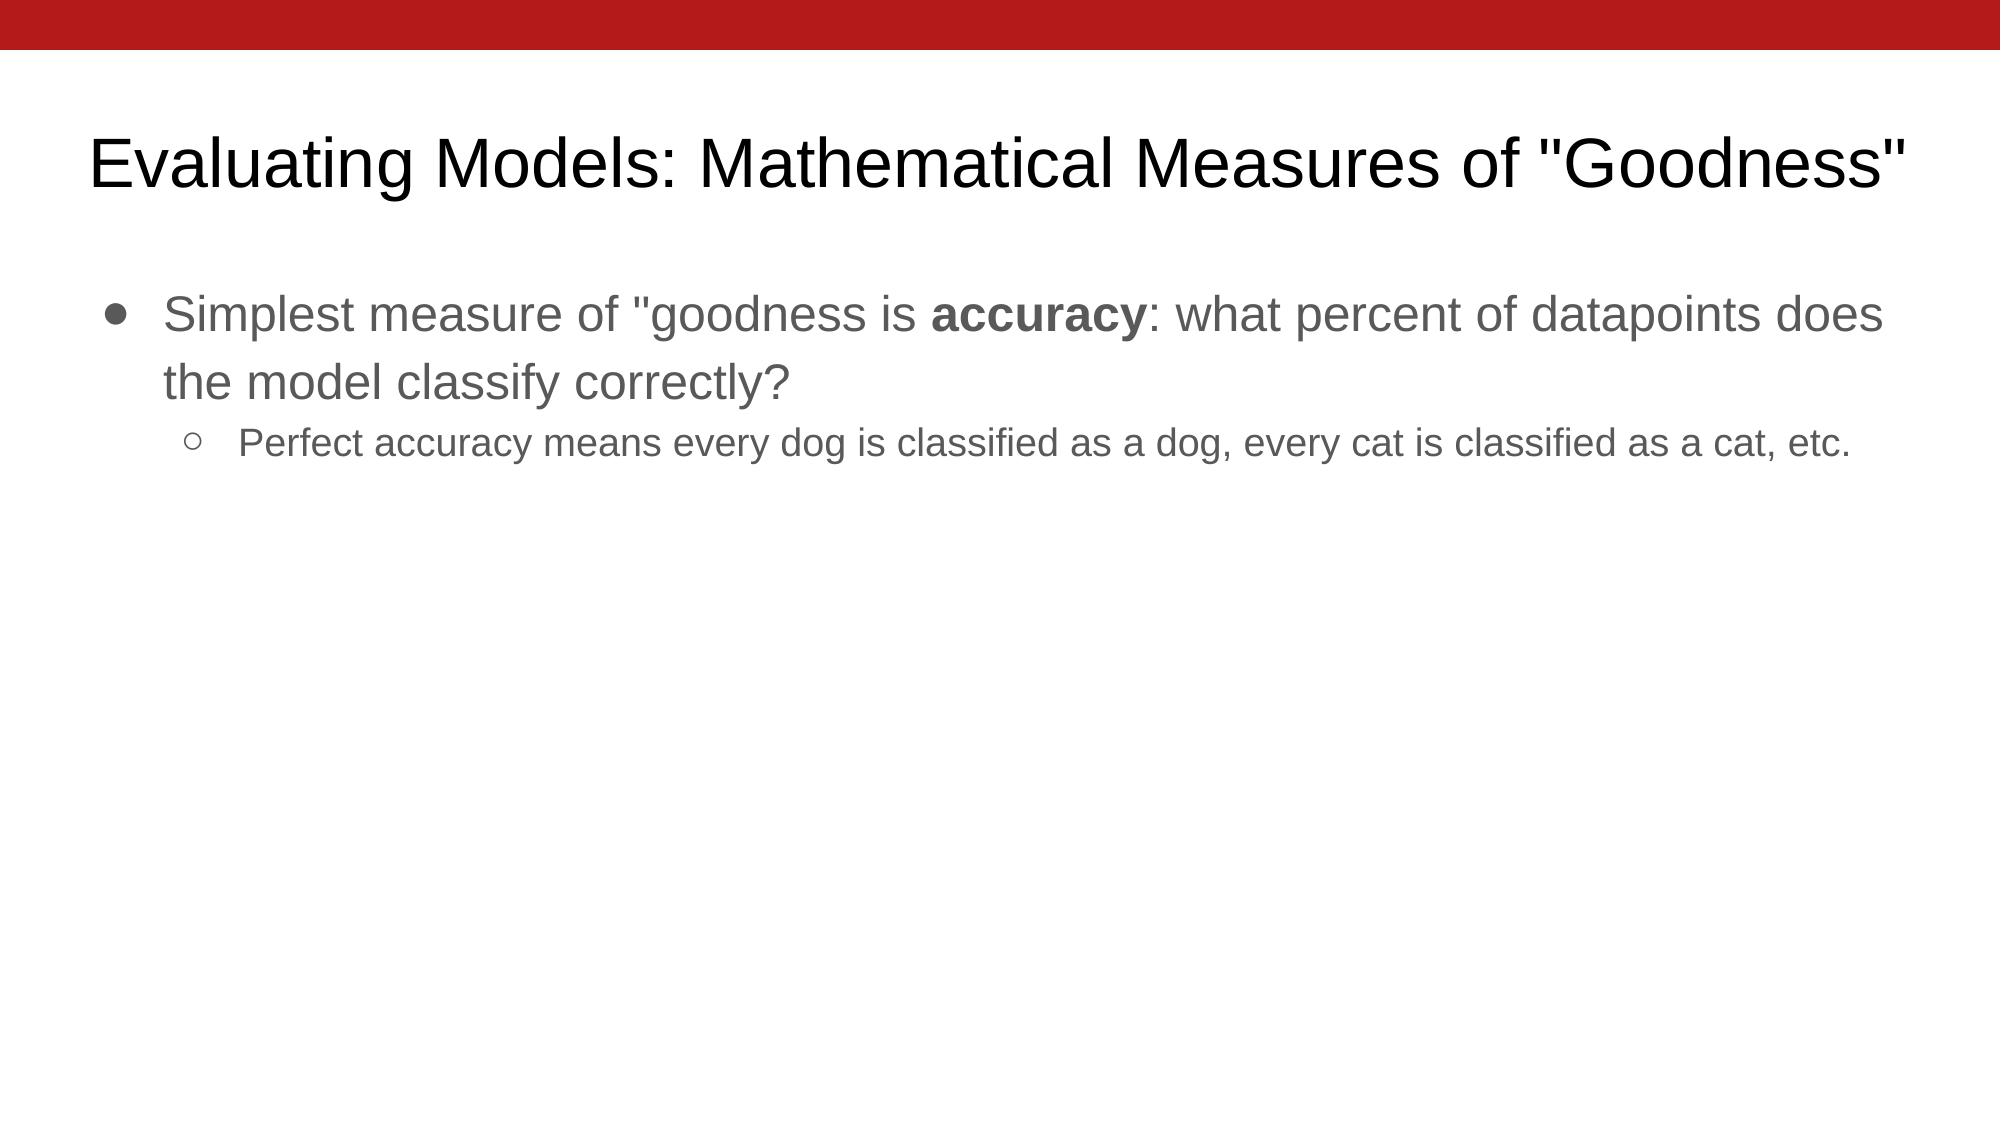

# Evaluating Models: Mathematical Measures of "Goodness"
Simplest measure of "goodness is accuracy: what percent of datapoints does the model classify correctly?
Perfect accuracy means every dog is classified as a dog, every cat is classified as a cat, etc.